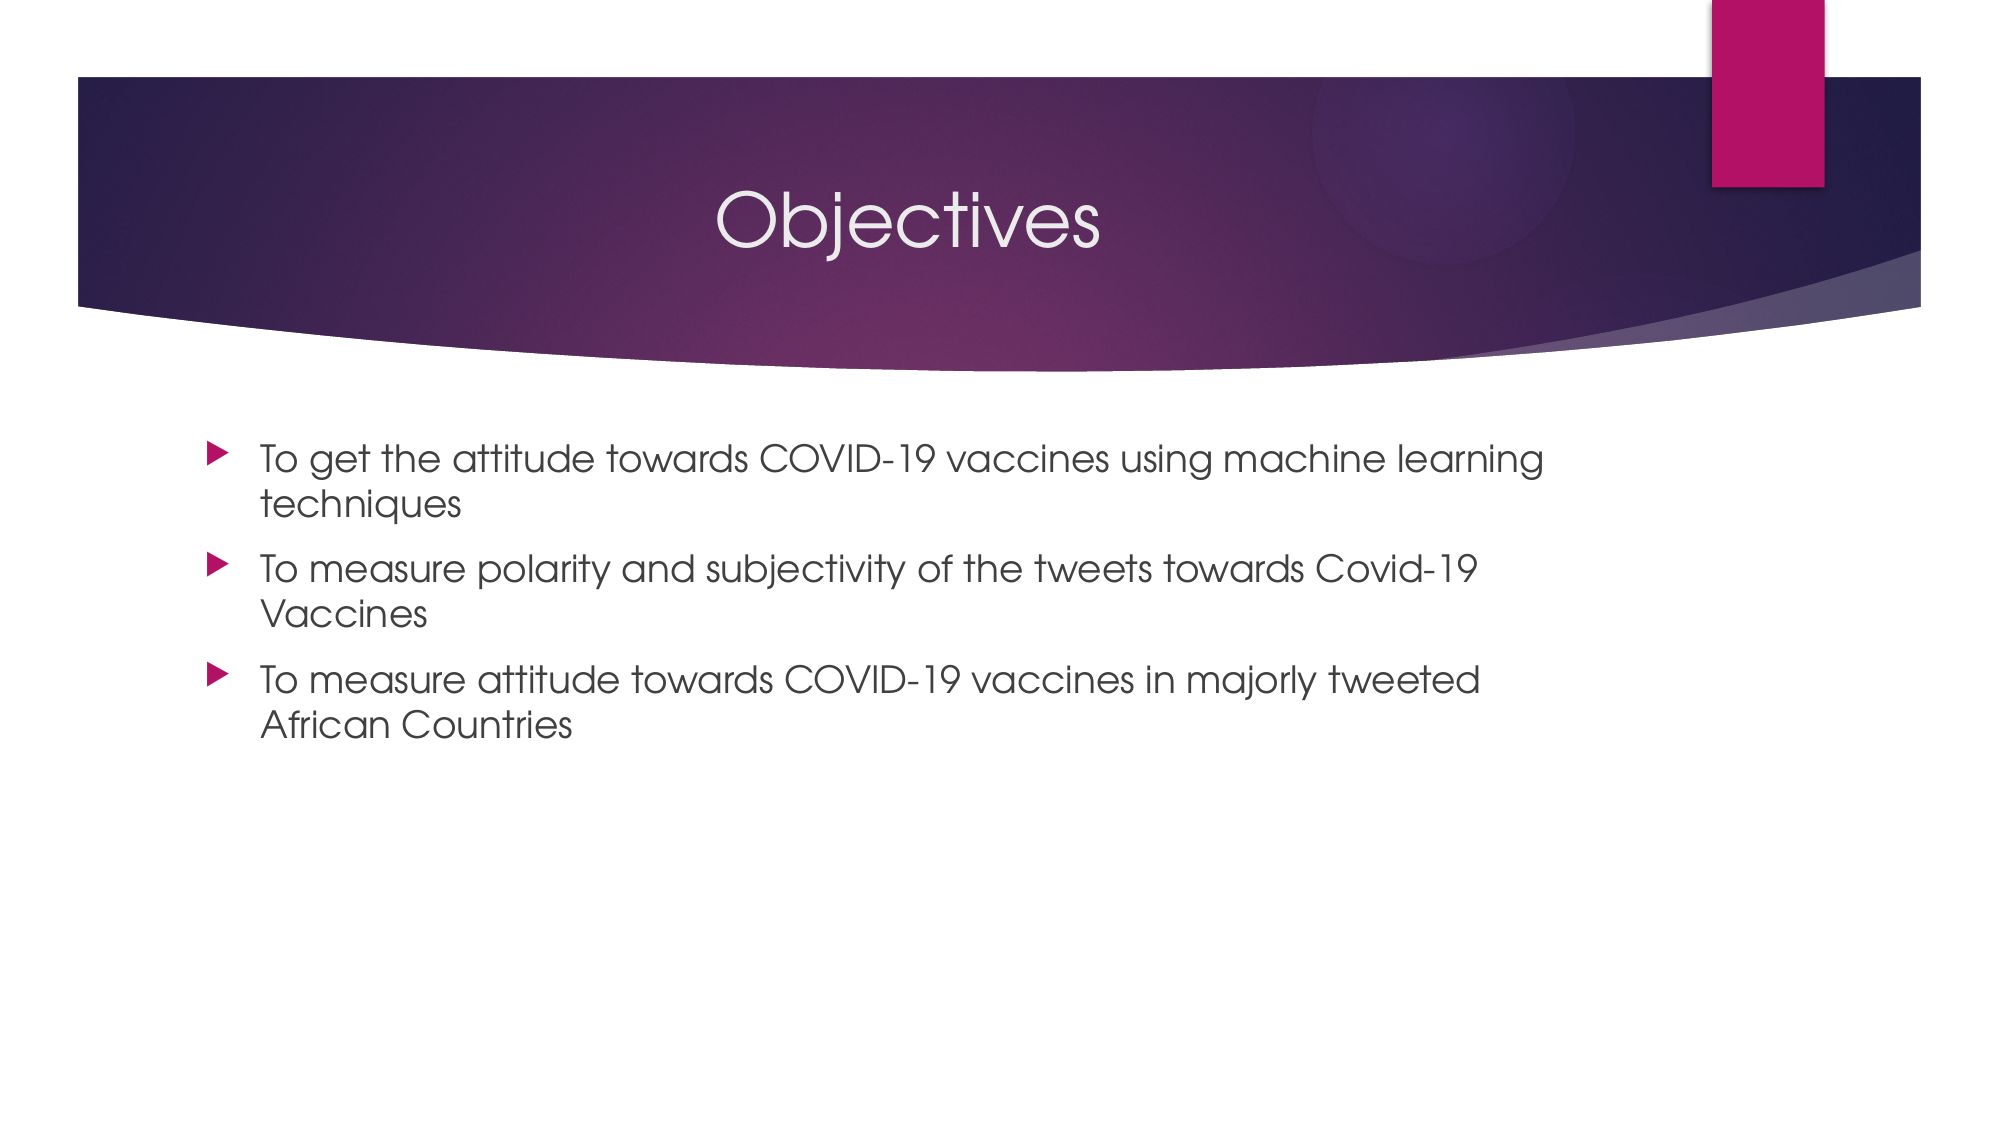

# Objectives
To get the attitude towards COVID-19 vaccines using machine learning techniques
To measure polarity and subjectivity of the tweets towards Covid-19 Vaccines
To measure attitude towards COVID-19 vaccines in majorly tweeted African Countries